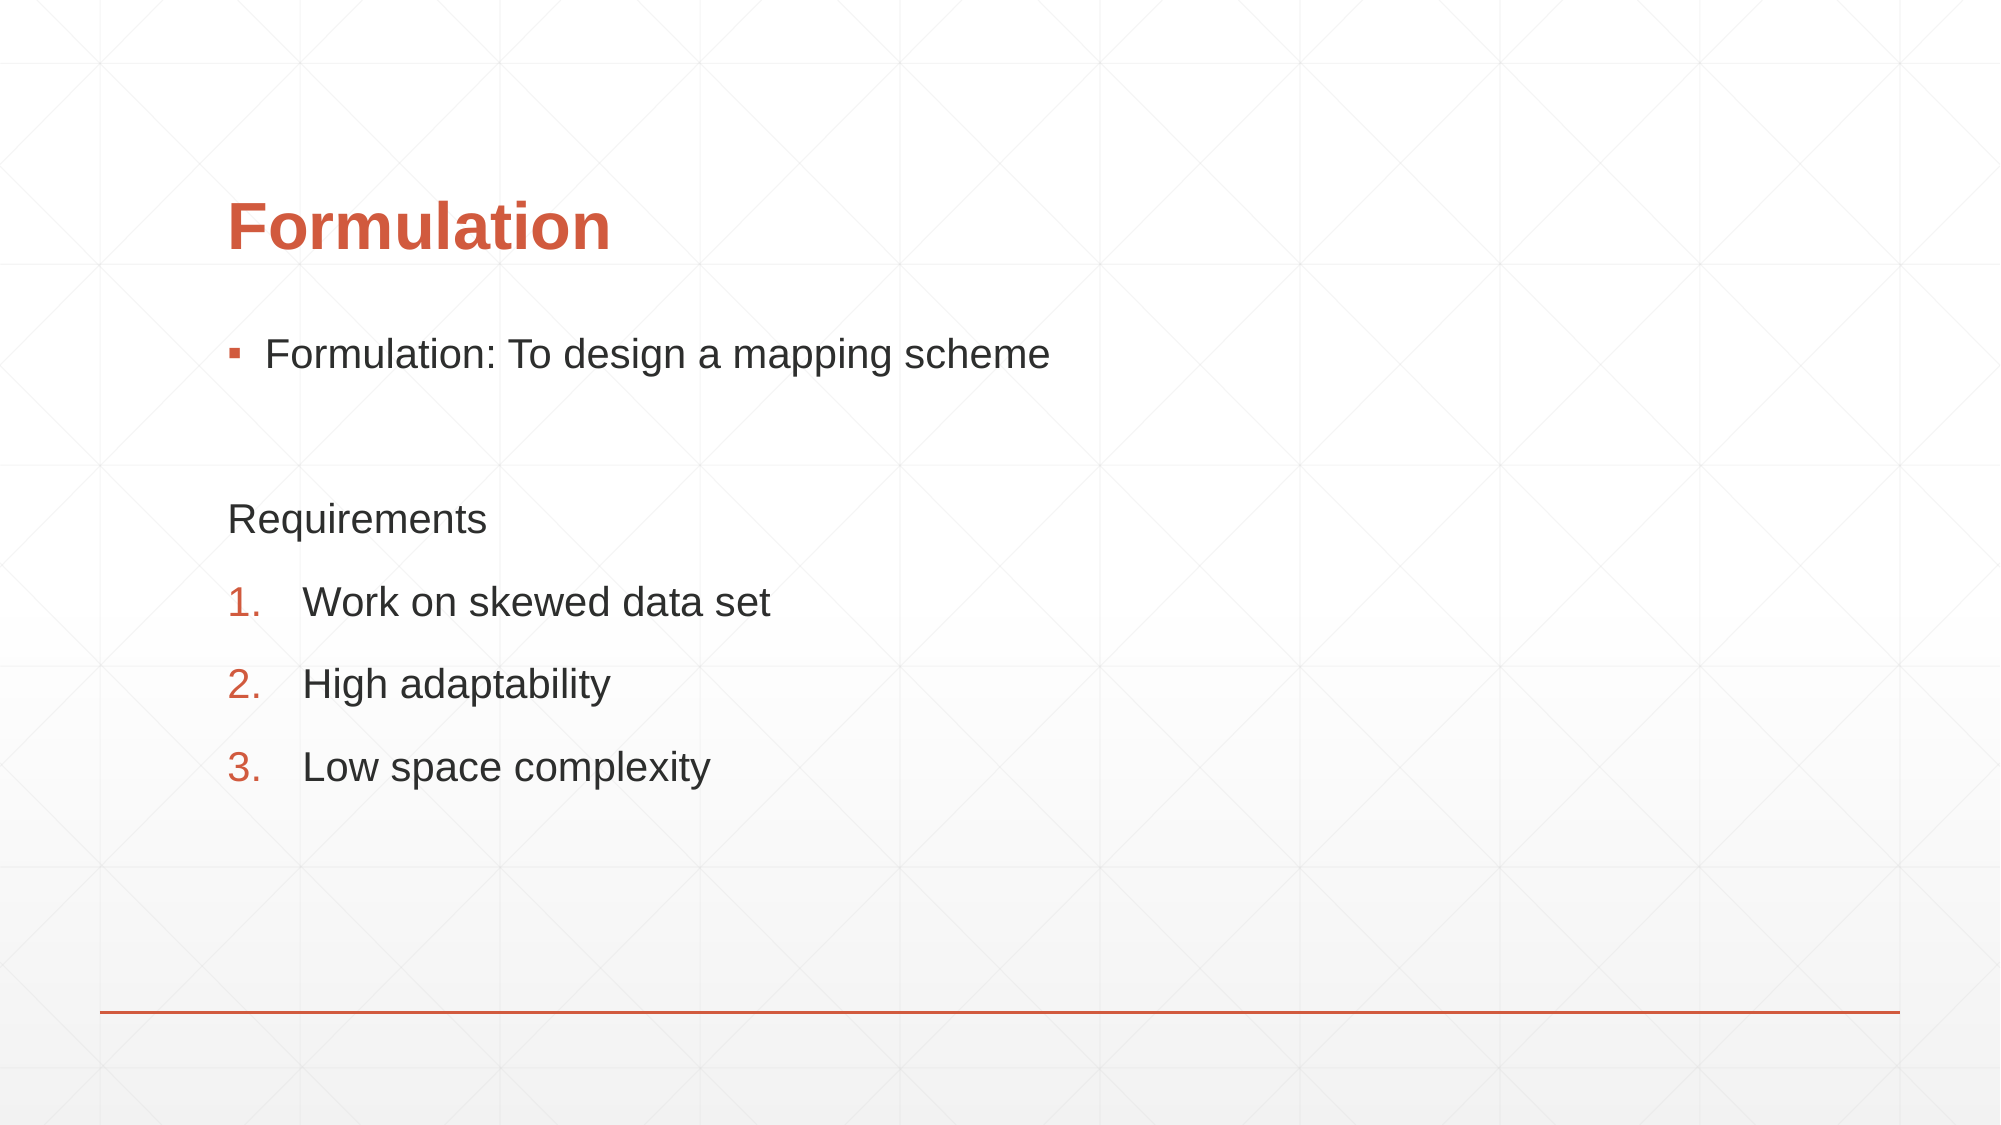

# Formulation
Formulation: To design a mapping scheme

Requirements
Work on skewed data set
High adaptability
Low space complexity